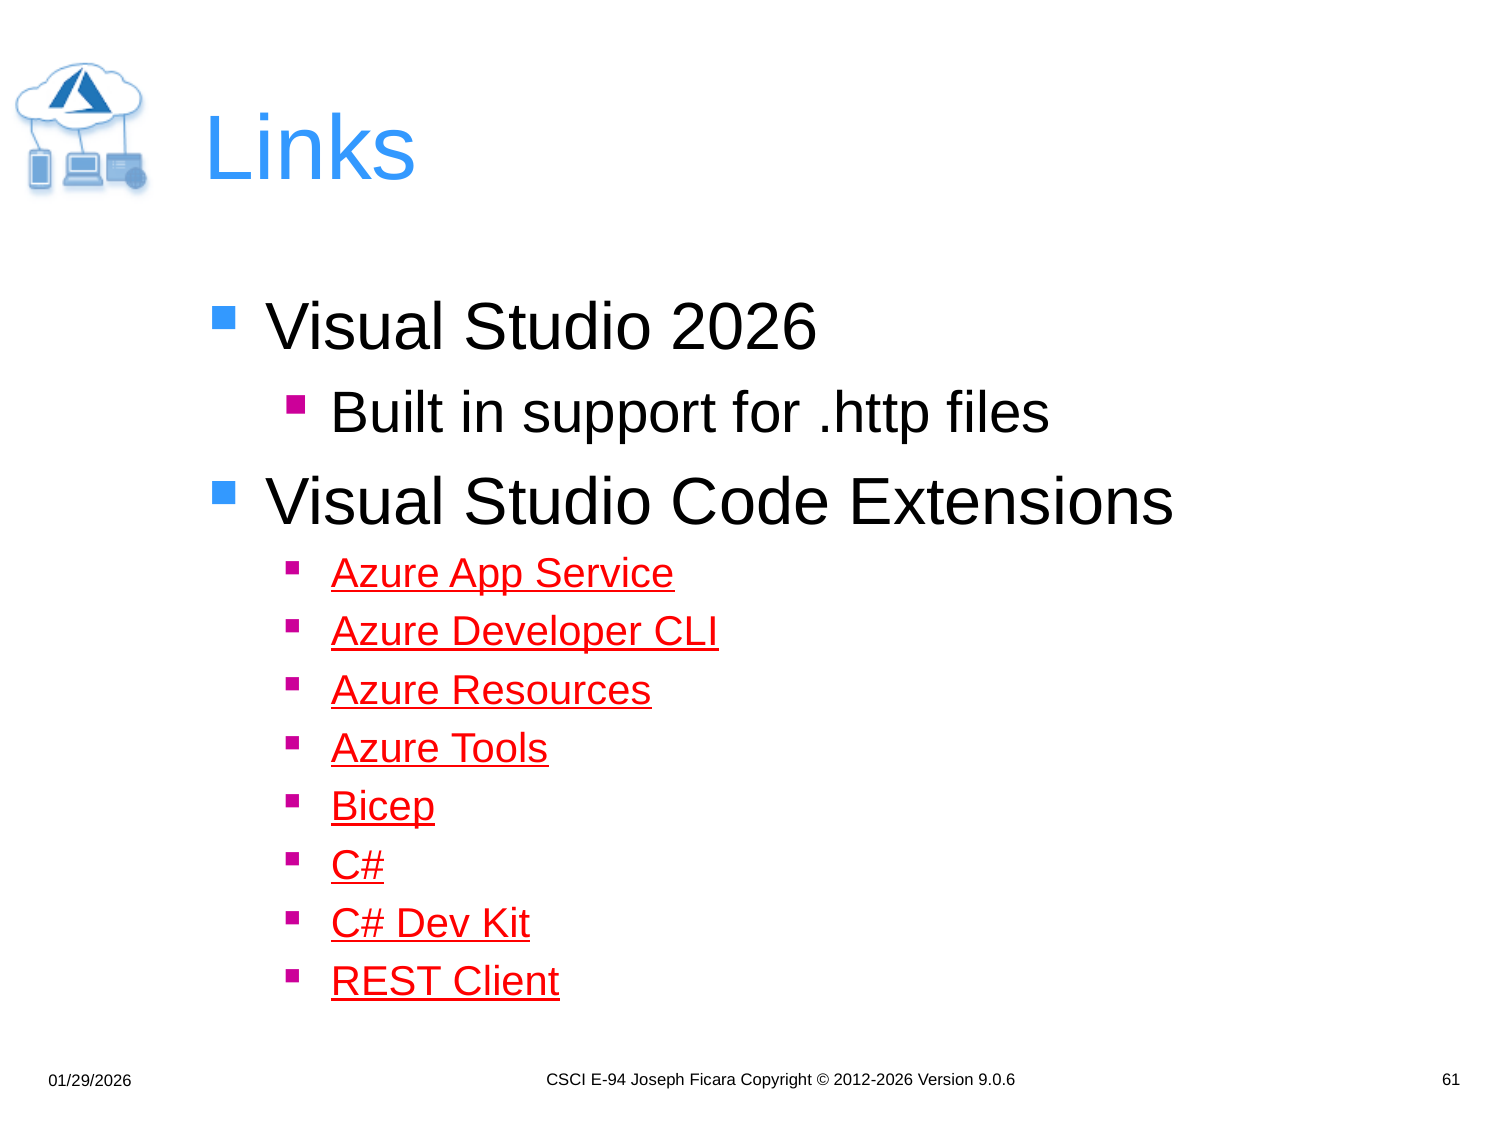

# Links
Visual Studio 2026
Built in support for .http files
Visual Studio Code Extensions
Azure App Service
Azure Developer CLI
Azure Resources
Azure Tools
Bicep
C#
C# Dev Kit
REST Client

CSCI E-94 Joseph Ficara Copyright © 2012-2026 Version 9.0.6
61
01/29/2026